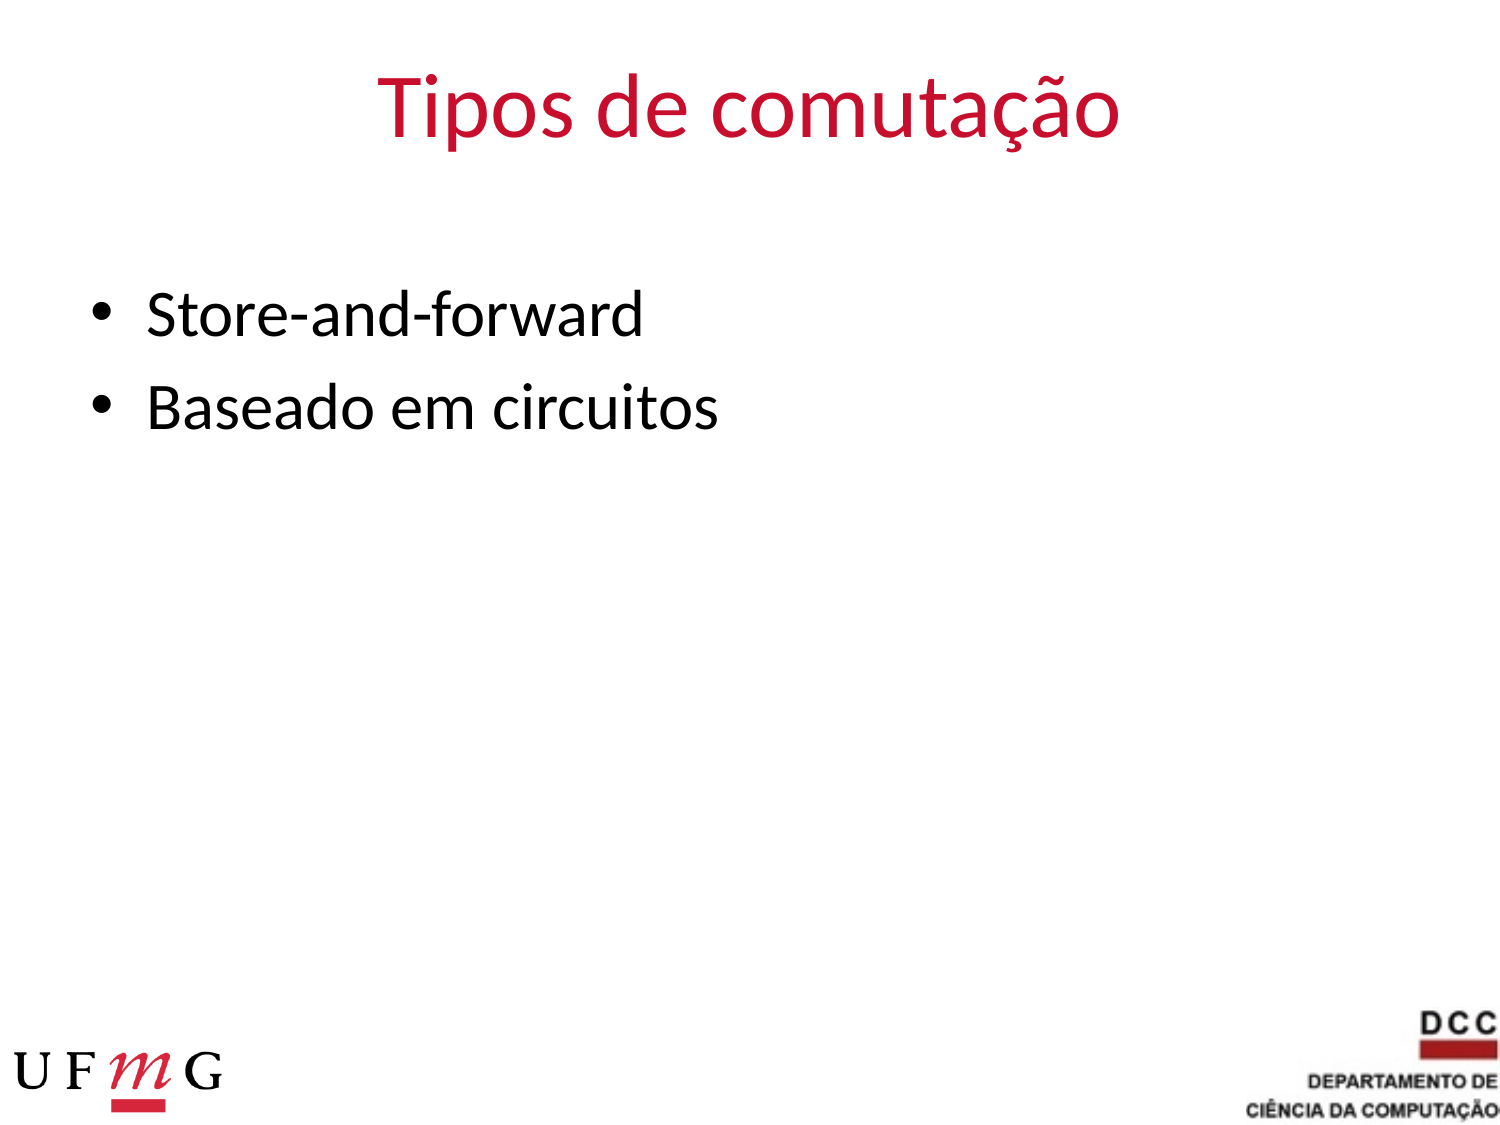

# Tipos de comutação
Store-and-forward
Baseado em circuitos